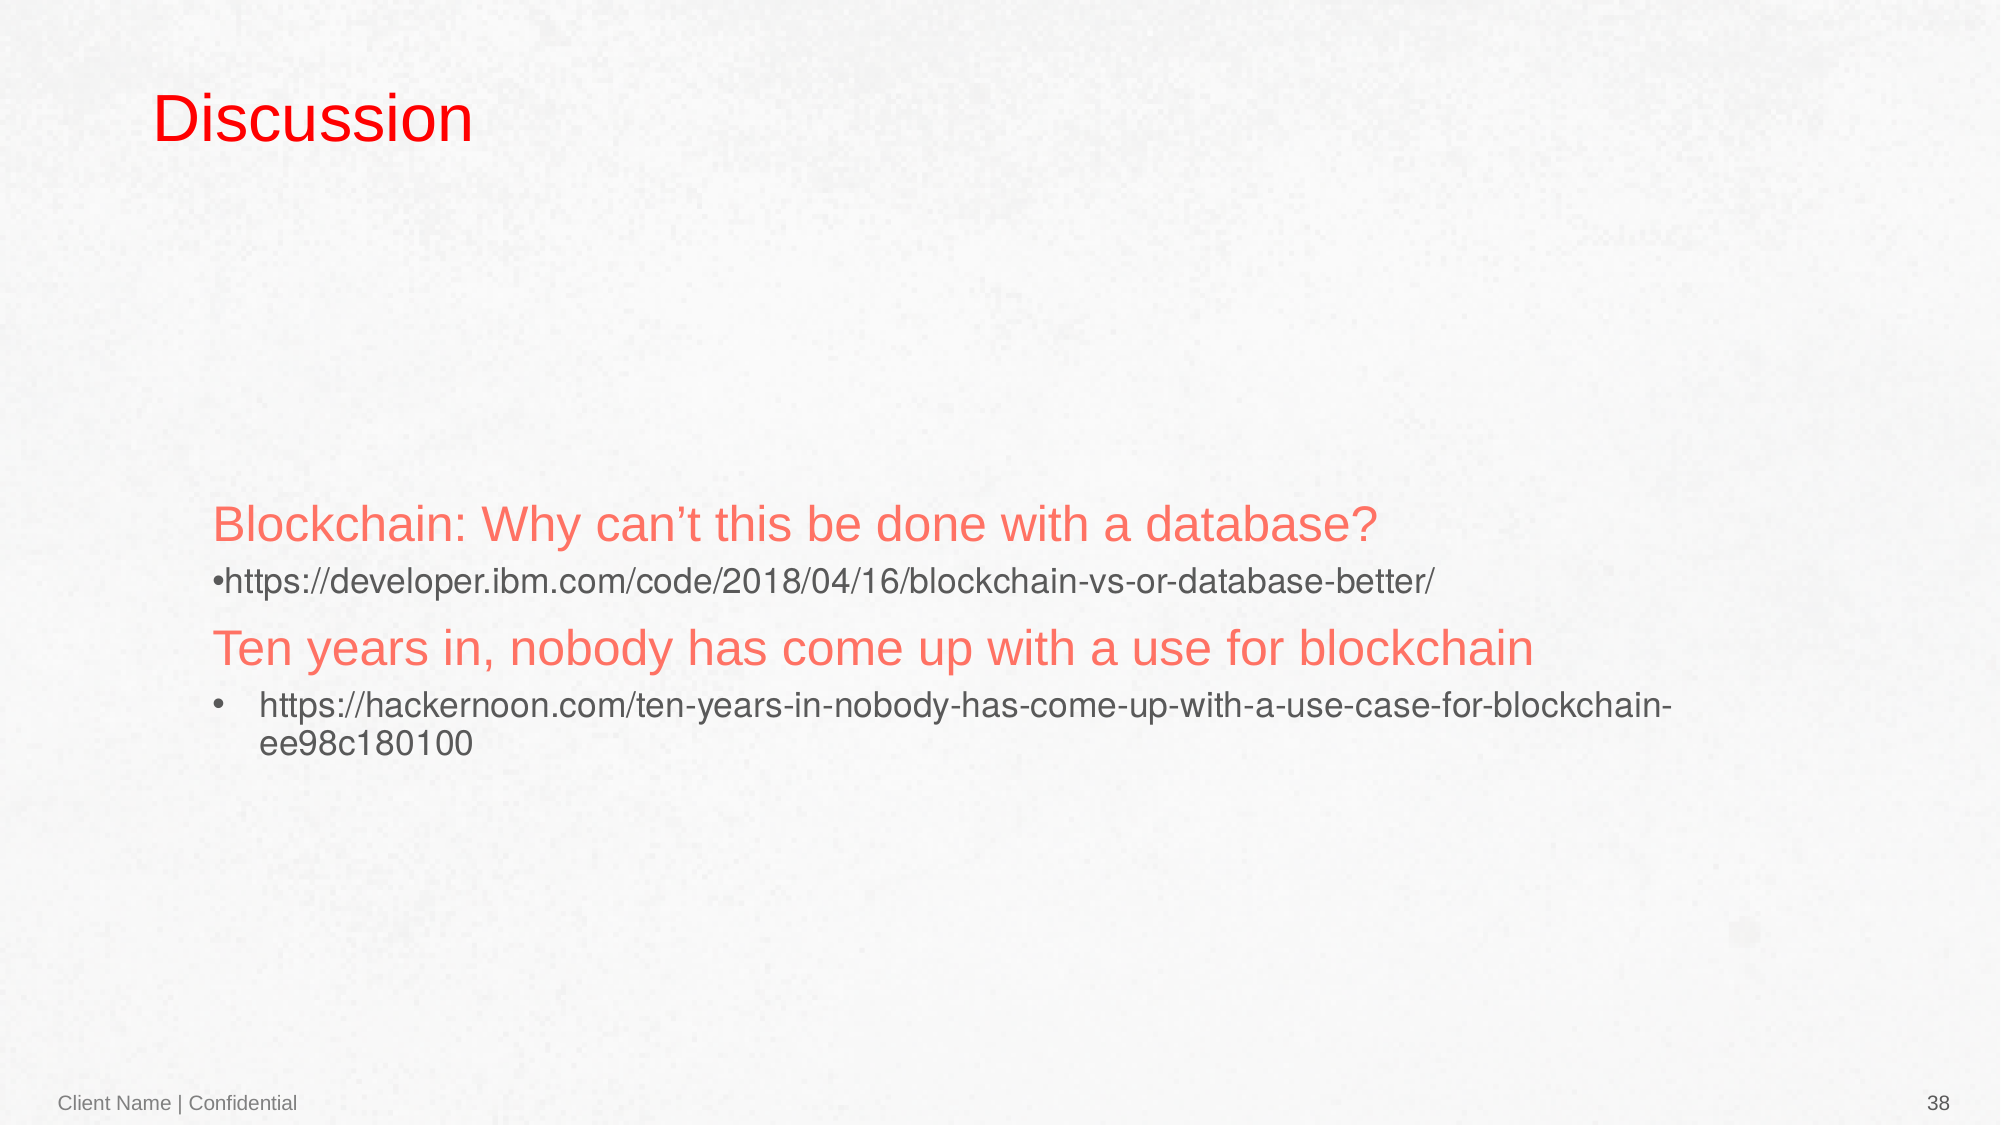

Discussion
Blockchain: Why can’t this be done with a database?
https://developer.ibm.com/code/2018/04/16/blockchain-vs-or-database-better/
Ten years in, nobody has come up with a use for blockchain
https://hackernoon.com/ten-years-in-nobody-has-come-up-with-a-use-case-for-blockchain-ee98c180100